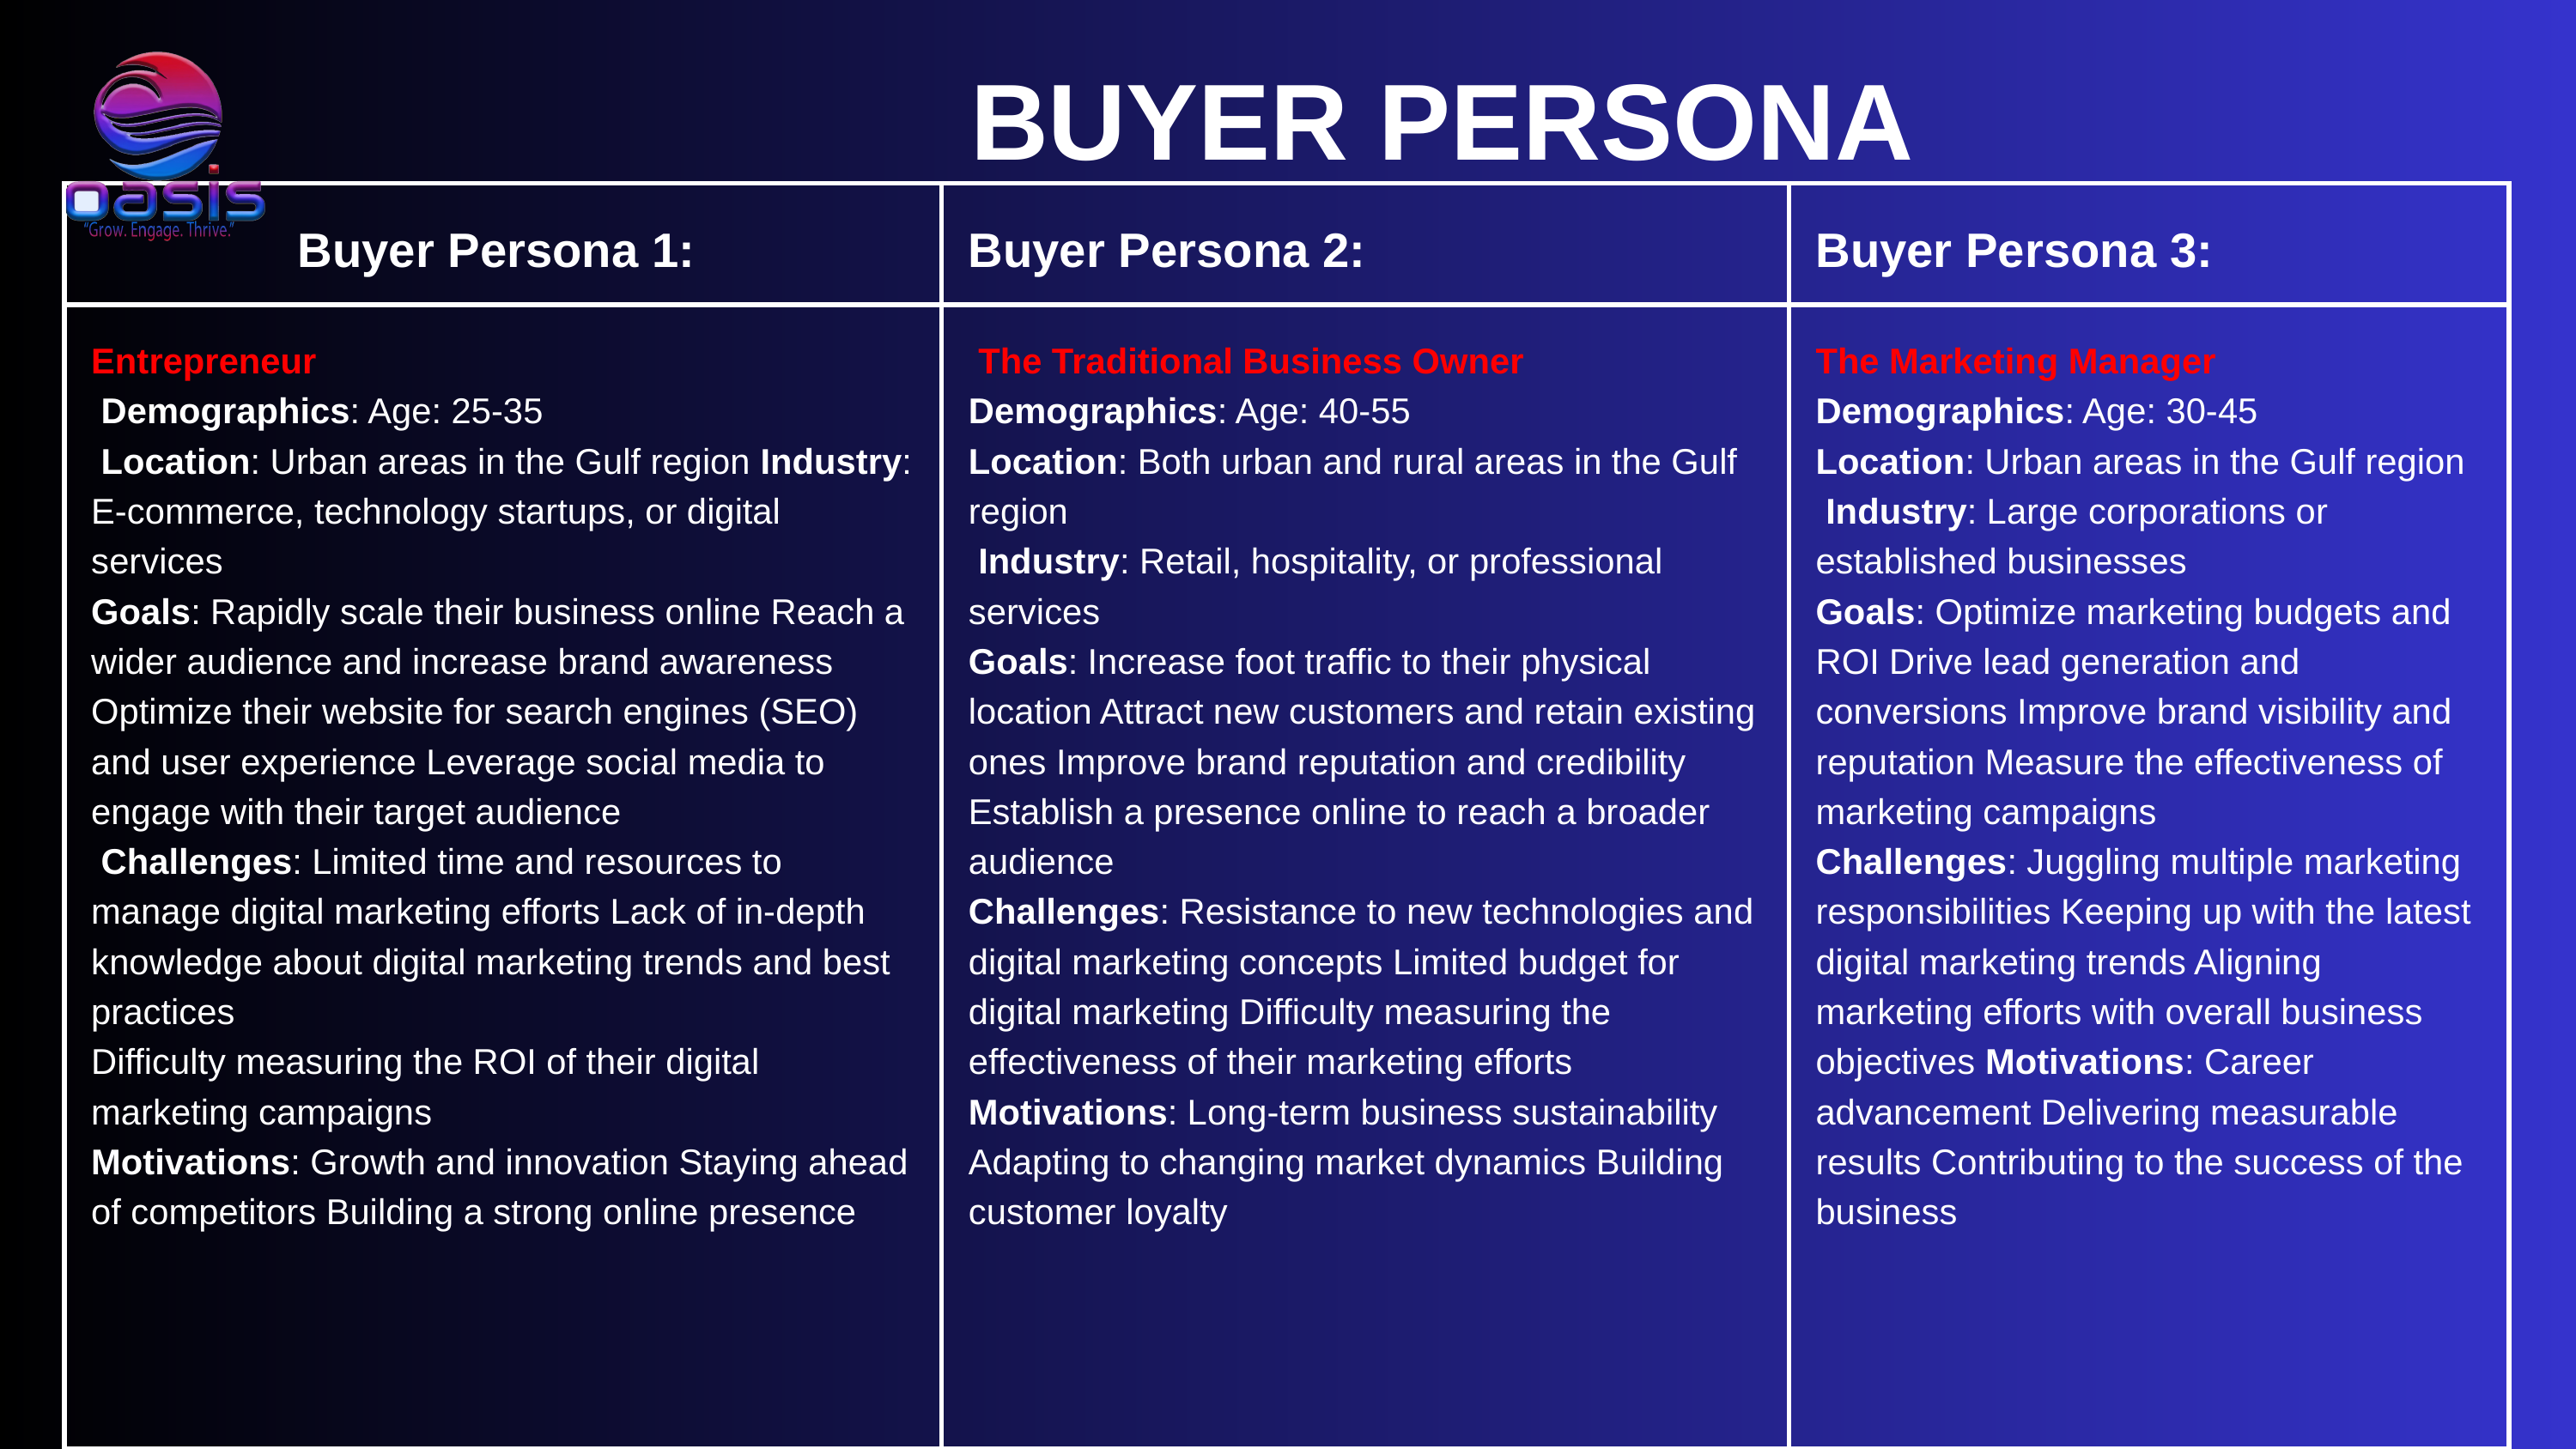

BUYER PERSONA
| Buyer Persona 1: | Buyer Persona 2: | Buyer Persona 3: |
| --- | --- | --- |
| Entrepreneur Demographics: Age: 25-35 Location: Urban areas in the Gulf region Industry: E-commerce, technology startups, or digital services Goals: Rapidly scale their business online Reach a wider audience and increase brand awareness Optimize their website for search engines (SEO) and user experience Leverage social media to engage with their target audience Challenges: Limited time and resources to manage digital marketing efforts Lack of in-depth knowledge about digital marketing trends and best practices Difficulty measuring the ROI of their digital marketing campaigns Motivations: Growth and innovation Staying ahead of competitors Building a strong online presence | The Traditional Business Owner Demographics: Age: 40-55 Location: Both urban and rural areas in the Gulf region Industry: Retail, hospitality, or professional services Goals: Increase foot traffic to their physical location Attract new customers and retain existing ones Improve brand reputation and credibility Establish a presence online to reach a broader audience Challenges: Resistance to new technologies and digital marketing concepts Limited budget for digital marketing Difficulty measuring the effectiveness of their marketing efforts Motivations: Long-term business sustainability Adapting to changing market dynamics Building customer loyalty | The Marketing Manager Demographics: Age: 30-45 Location: Urban areas in the Gulf region Industry: Large corporations or established businesses Goals: Optimize marketing budgets and ROI Drive lead generation and conversions Improve brand visibility and reputation Measure the effectiveness of marketing campaigns Challenges: Juggling multiple marketing responsibilities Keeping up with the latest digital marketing trends Aligning marketing efforts with overall business objectives Motivations: Career advancement Delivering measurable results Contributing to the success of the business |